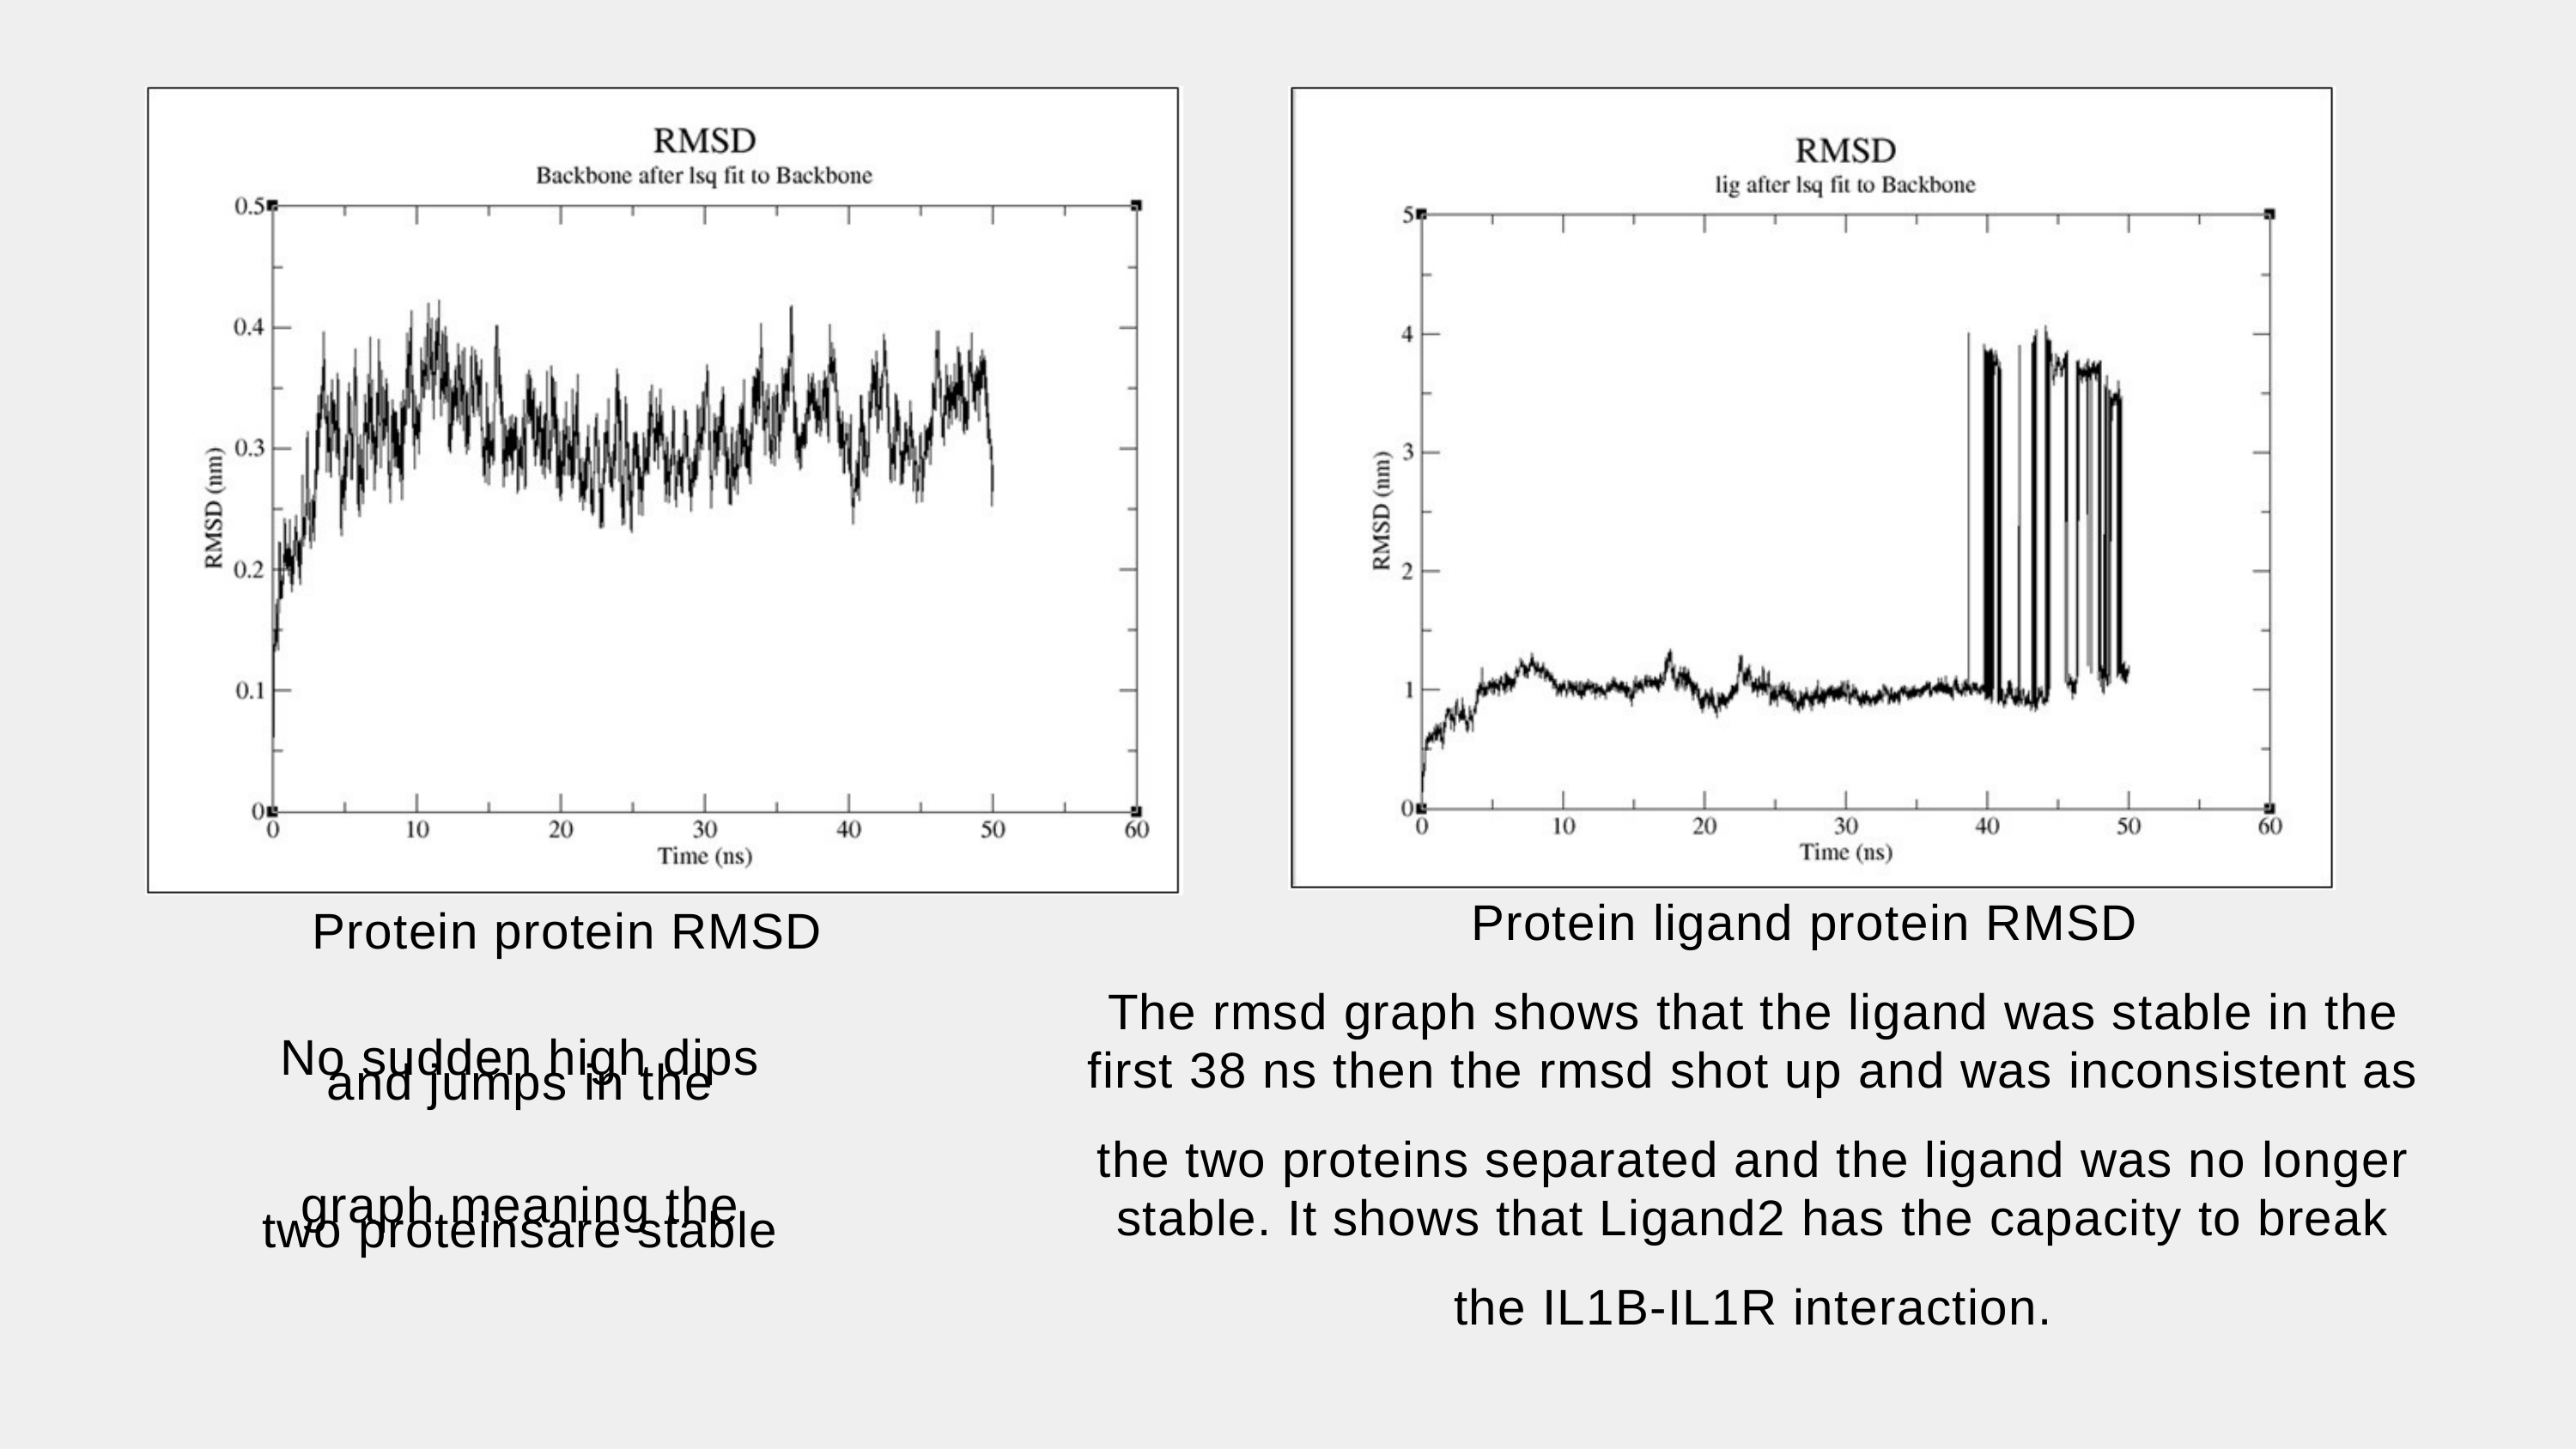

Protein protein RMSD
Protein ligand protein RMSD
The rmsd graph shows that the ligand was stable in the
first 38 ns then the rmsd shot up and was inconsistent as
the two proteins separated and the ligand was no longer
stable. It shows that Ligand2 has the capacity to break
the IL1B-IL1R interaction.
No sudden high dips
and jumps in the
graph meaning the
two proteinsare stable